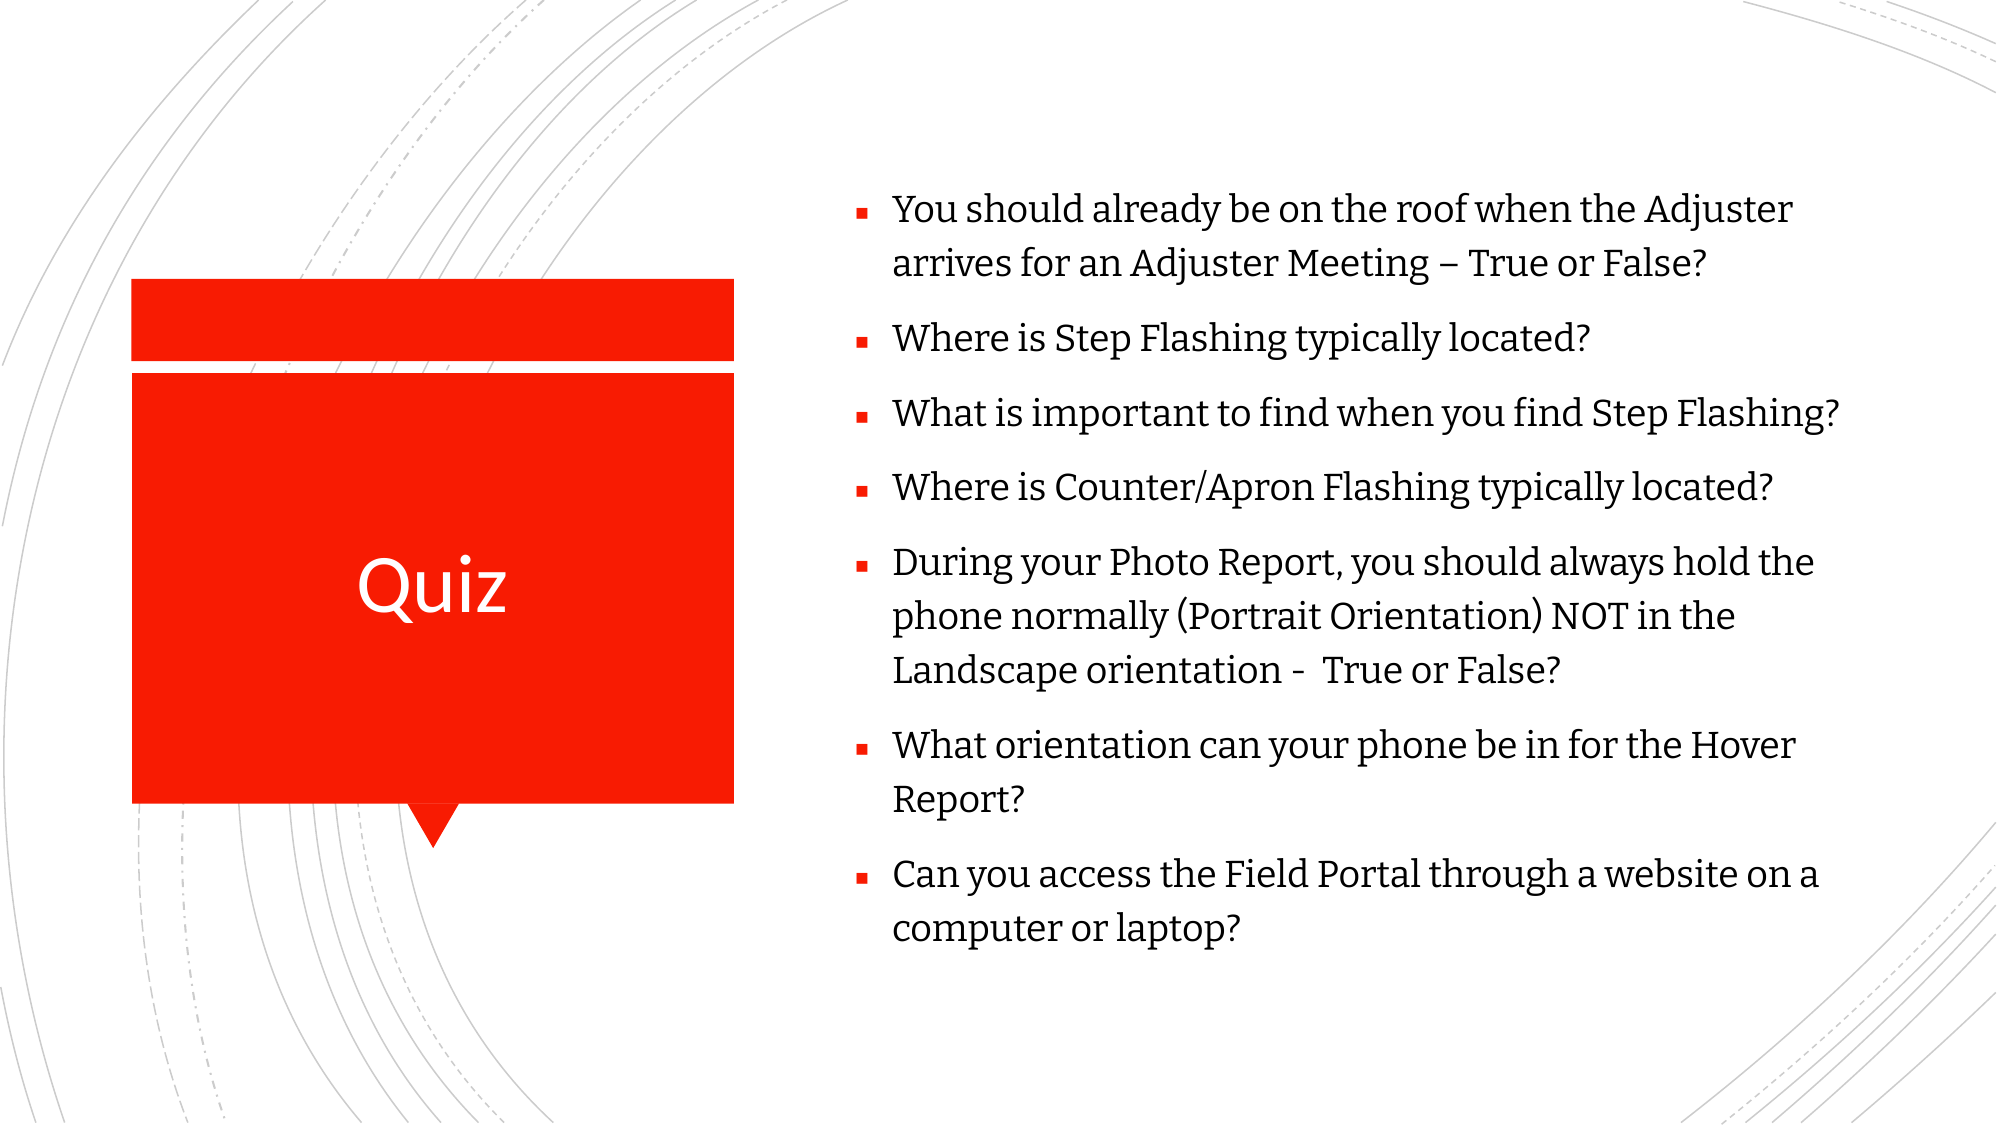

You should already be on the roof when the Adjuster arrives for an Adjuster Meeting – True or False?
Where is Step Flashing typically located?
What is important to find when you find Step Flashing?
Where is Counter/Apron Flashing typically located?
During your Photo Report, you should always hold the phone normally (Portrait Orientation) NOT in the Landscape orientation -  True or False?
What orientation can your phone be in for the Hover Report?
Can you access the Field Portal through a website on a computer or laptop?
# Quiz